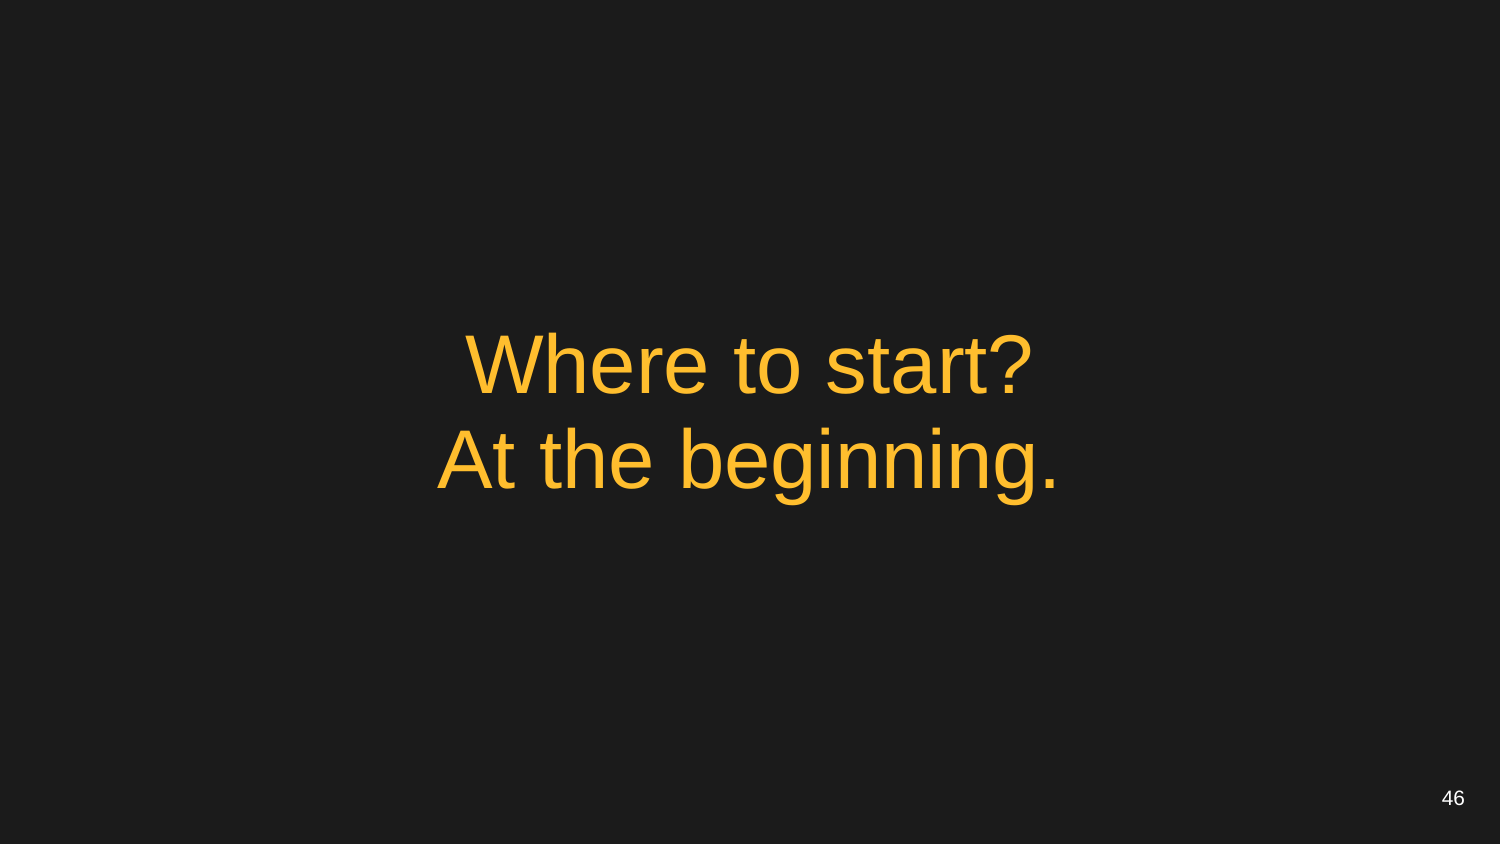

# Where to start?
At the beginning.
46